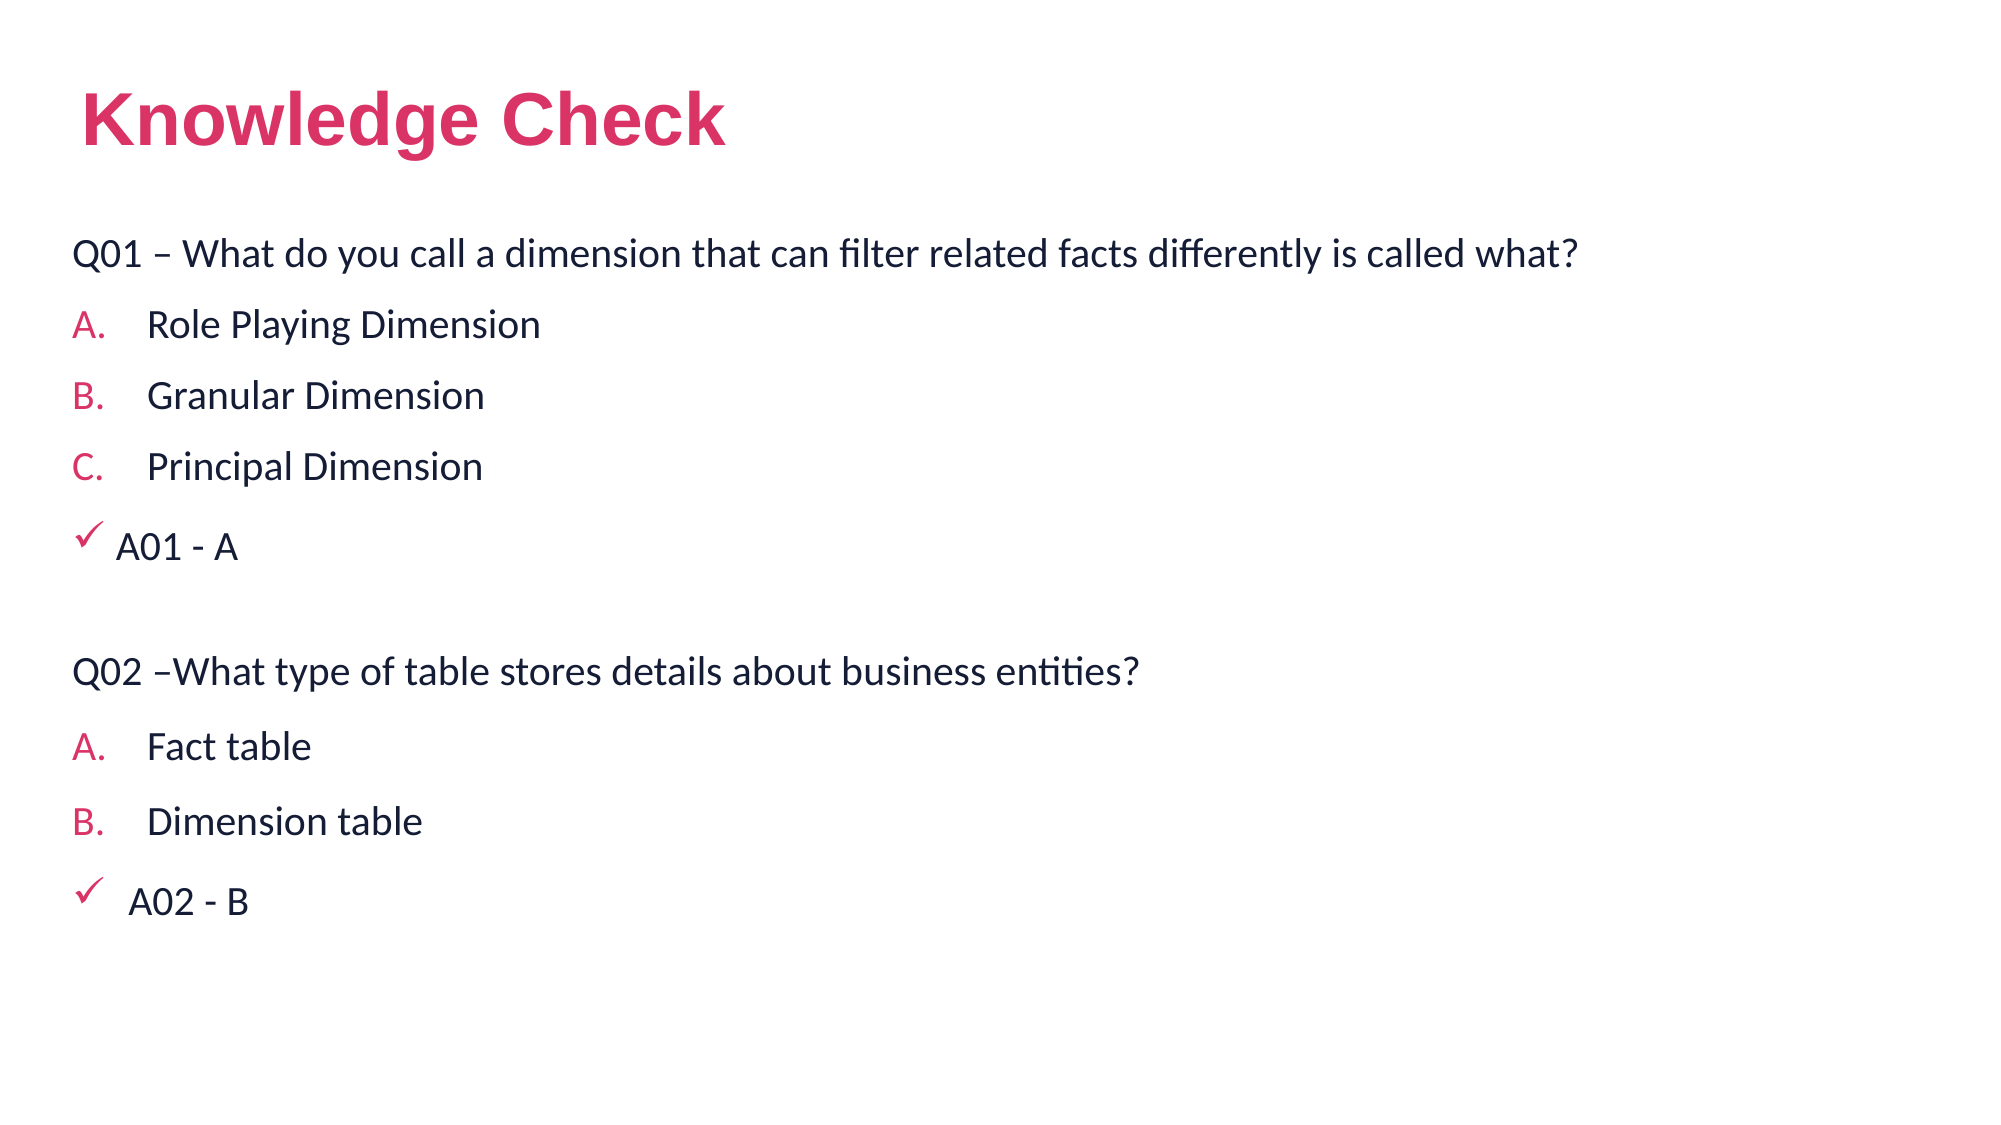

# Knowledge Check
Q01 – What do you call a dimension that can filter related facts differently is called what?
Role Playing Dimension
Granular Dimension
Principal Dimension
 A01 - A

Q02 –What type of table stores details about business entities?
Fact table
Dimension table
A02 - B